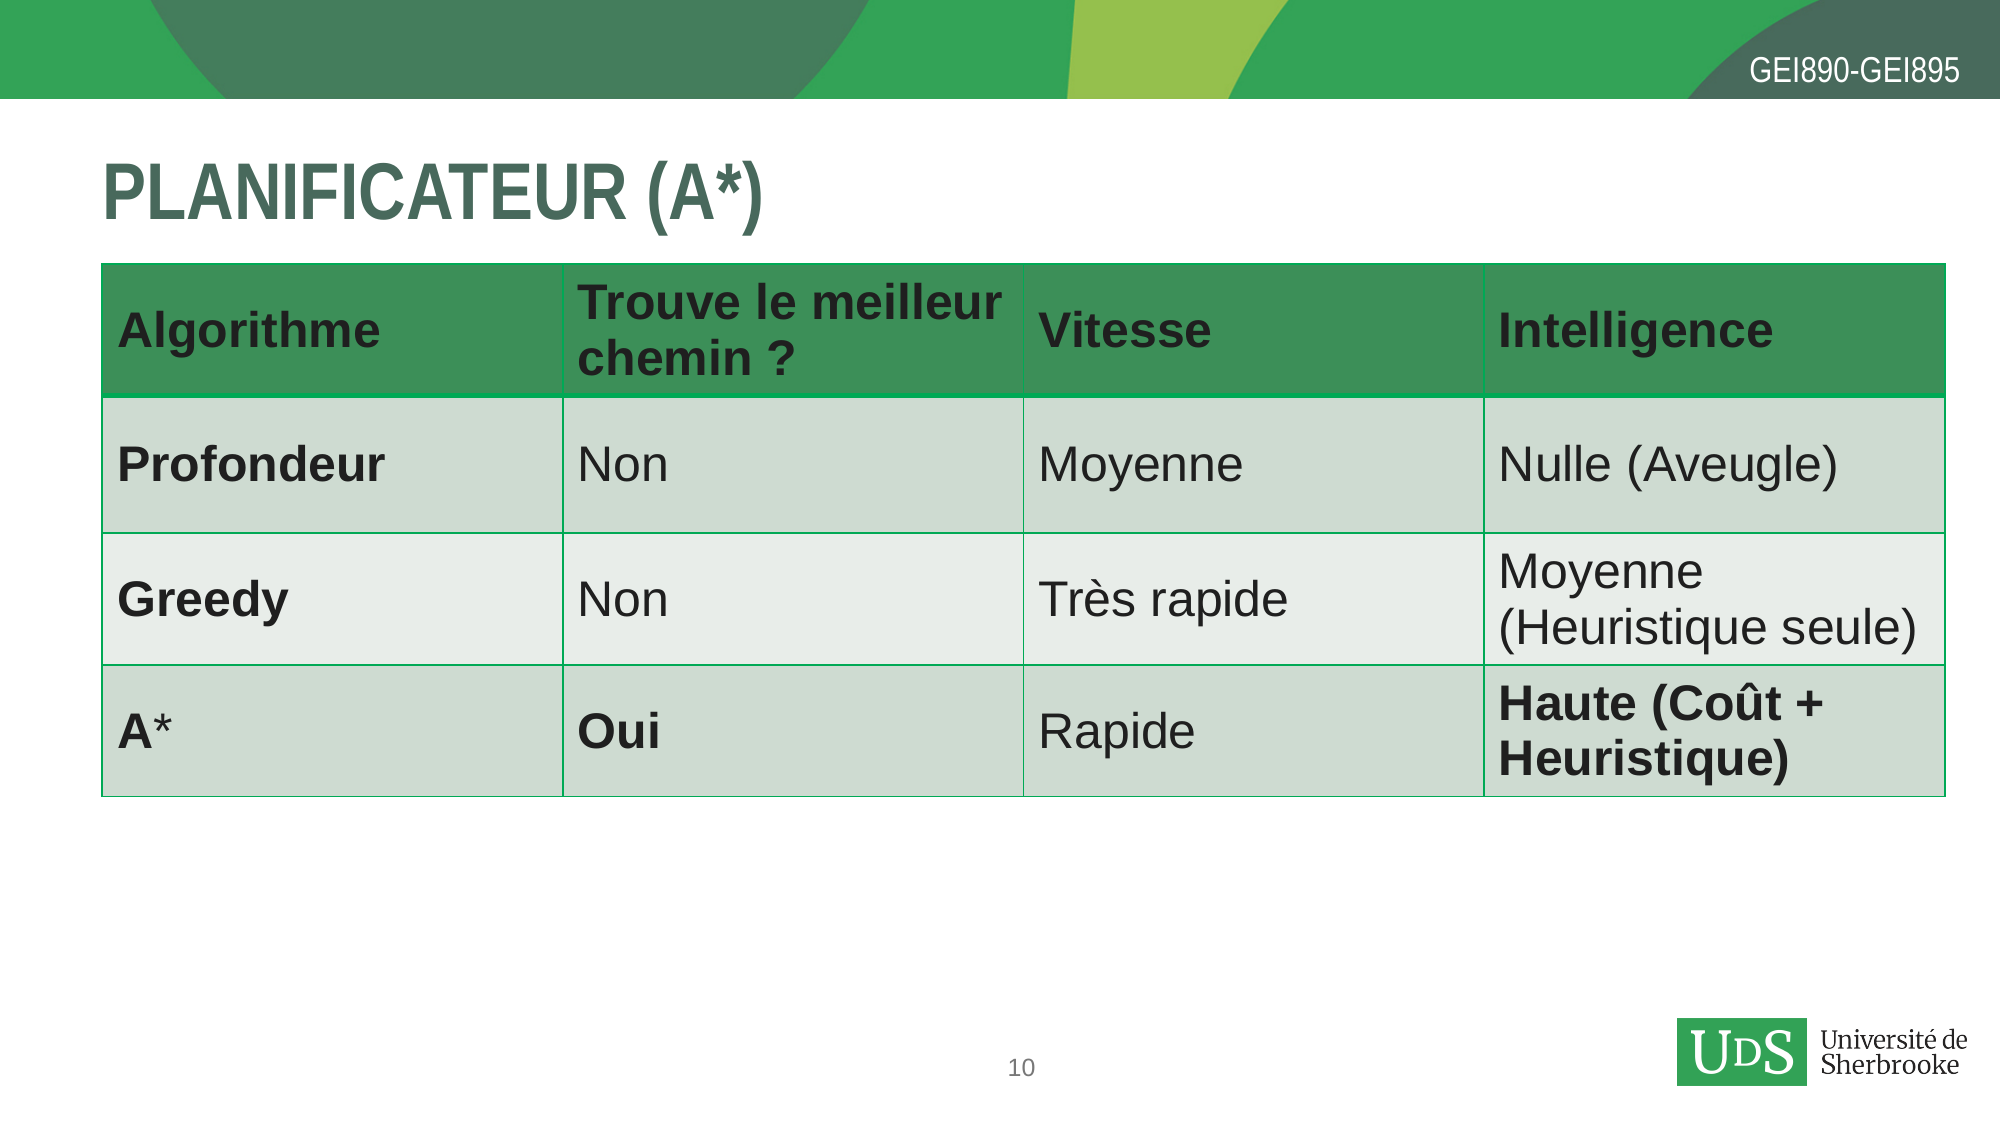

# Planificateur (A*)
| Algorithme | Trouve le meilleur chemin ? | Vitesse | Intelligence |
| --- | --- | --- | --- |
| Profondeur | Non | Moyenne | Nulle (Aveugle) |
| Greedy | Non | Très rapide | Moyenne (Heuristique seule) |
| A\* | Oui | Rapide | Haute (Coût + Heuristique) |
10